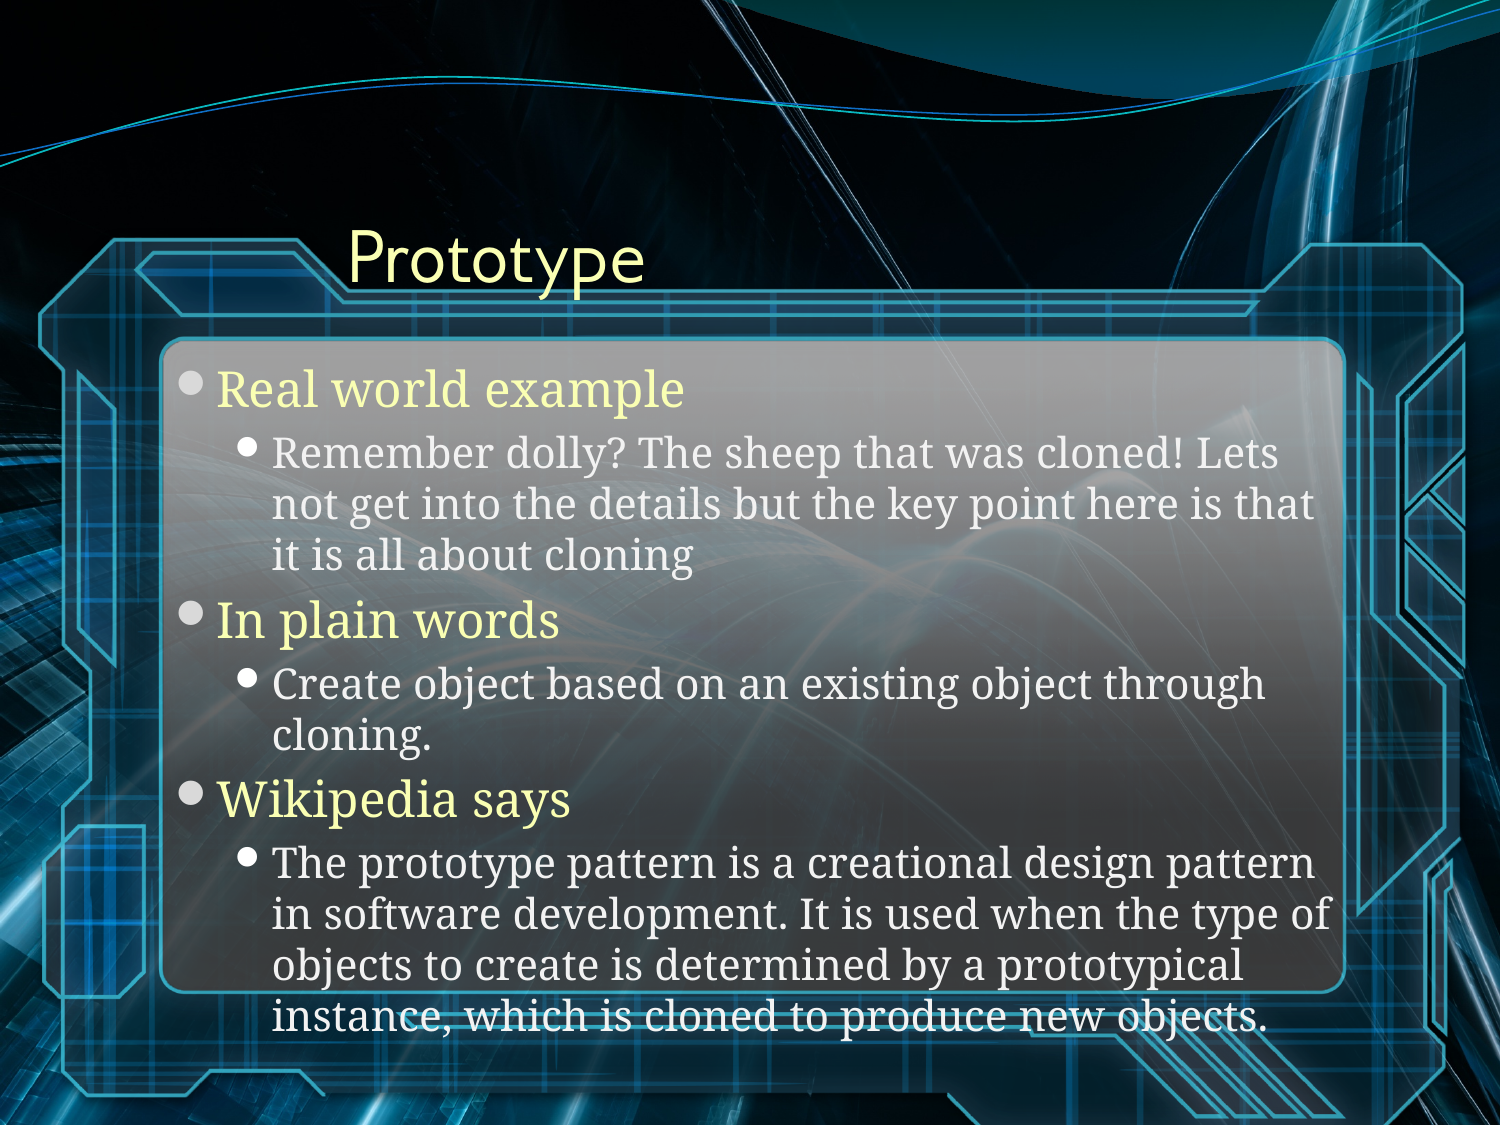

# Prototype
Real world example
Remember dolly? The sheep that was cloned! Lets not get into the details but the key point here is that it is all about cloning
In plain words
Create object based on an existing object through cloning.
Wikipedia says
The prototype pattern is a creational design pattern in software development. It is used when the type of objects to create is determined by a prototypical instance, which is cloned to produce new objects.